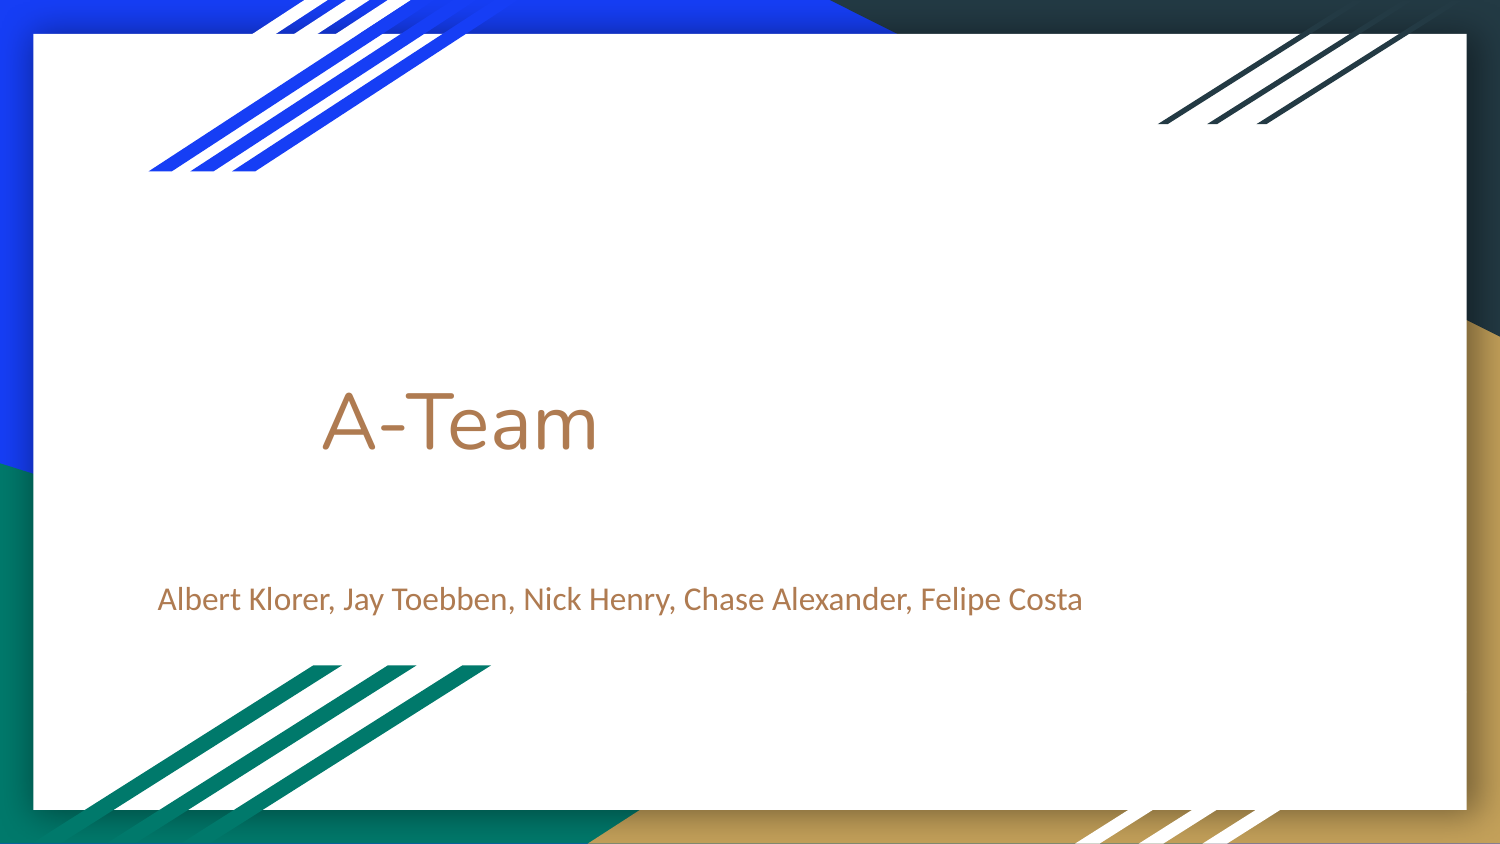

# A-Team
Albert Klorer, Jay Toebben, Nick Henry, Chase Alexander, Felipe Costa